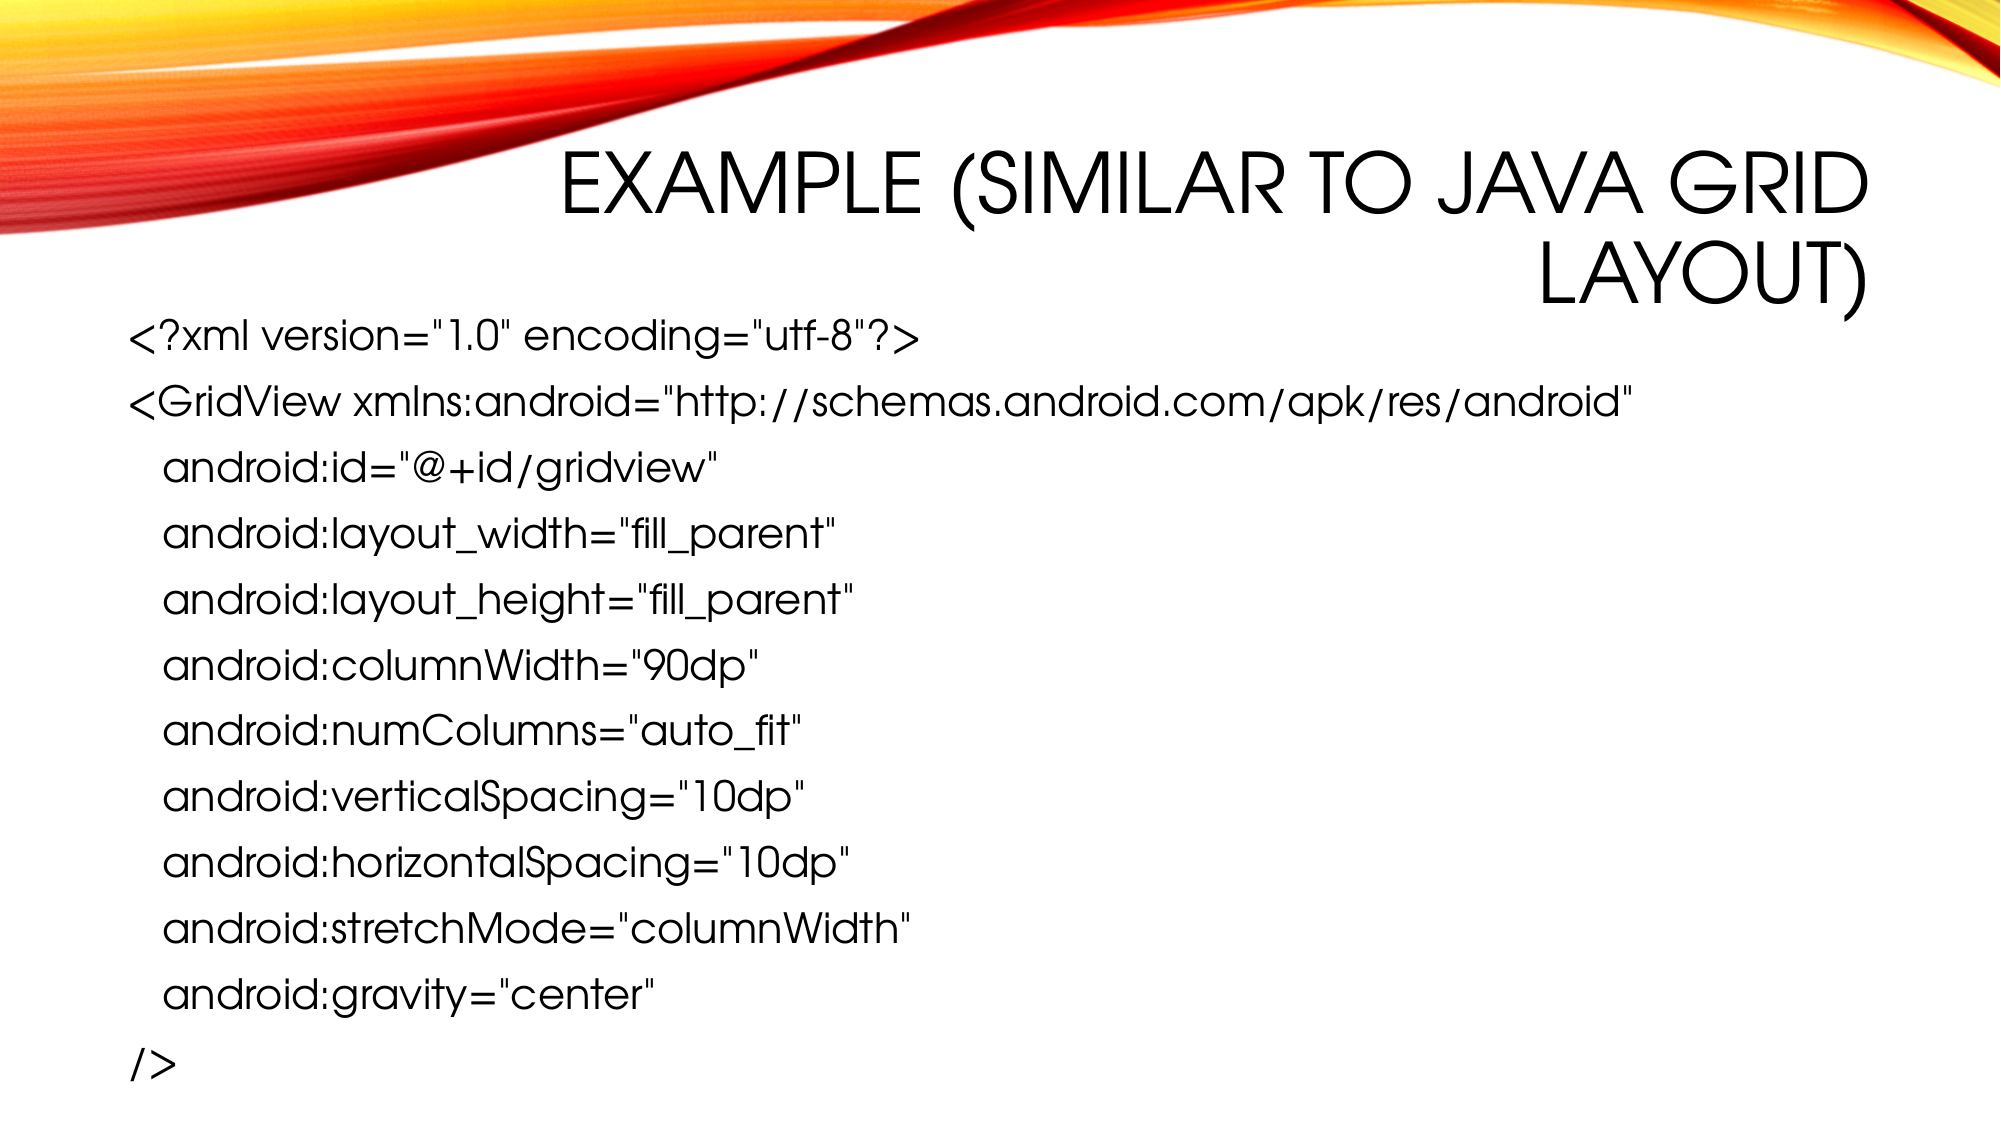

# Example (similar to java grid layout)
<?xml version="1.0" encoding="utf-8"?>
<GridView xmlns:android="http://schemas.android.com/apk/res/android"
   android:id="@+id/gridview"
   android:layout_width="fill_parent"
   android:layout_height="fill_parent"
   android:columnWidth="90dp"
   android:numColumns="auto_fit"
   android:verticalSpacing="10dp"
   android:horizontalSpacing="10dp"
   android:stretchMode="columnWidth"
   android:gravity="center"
/>